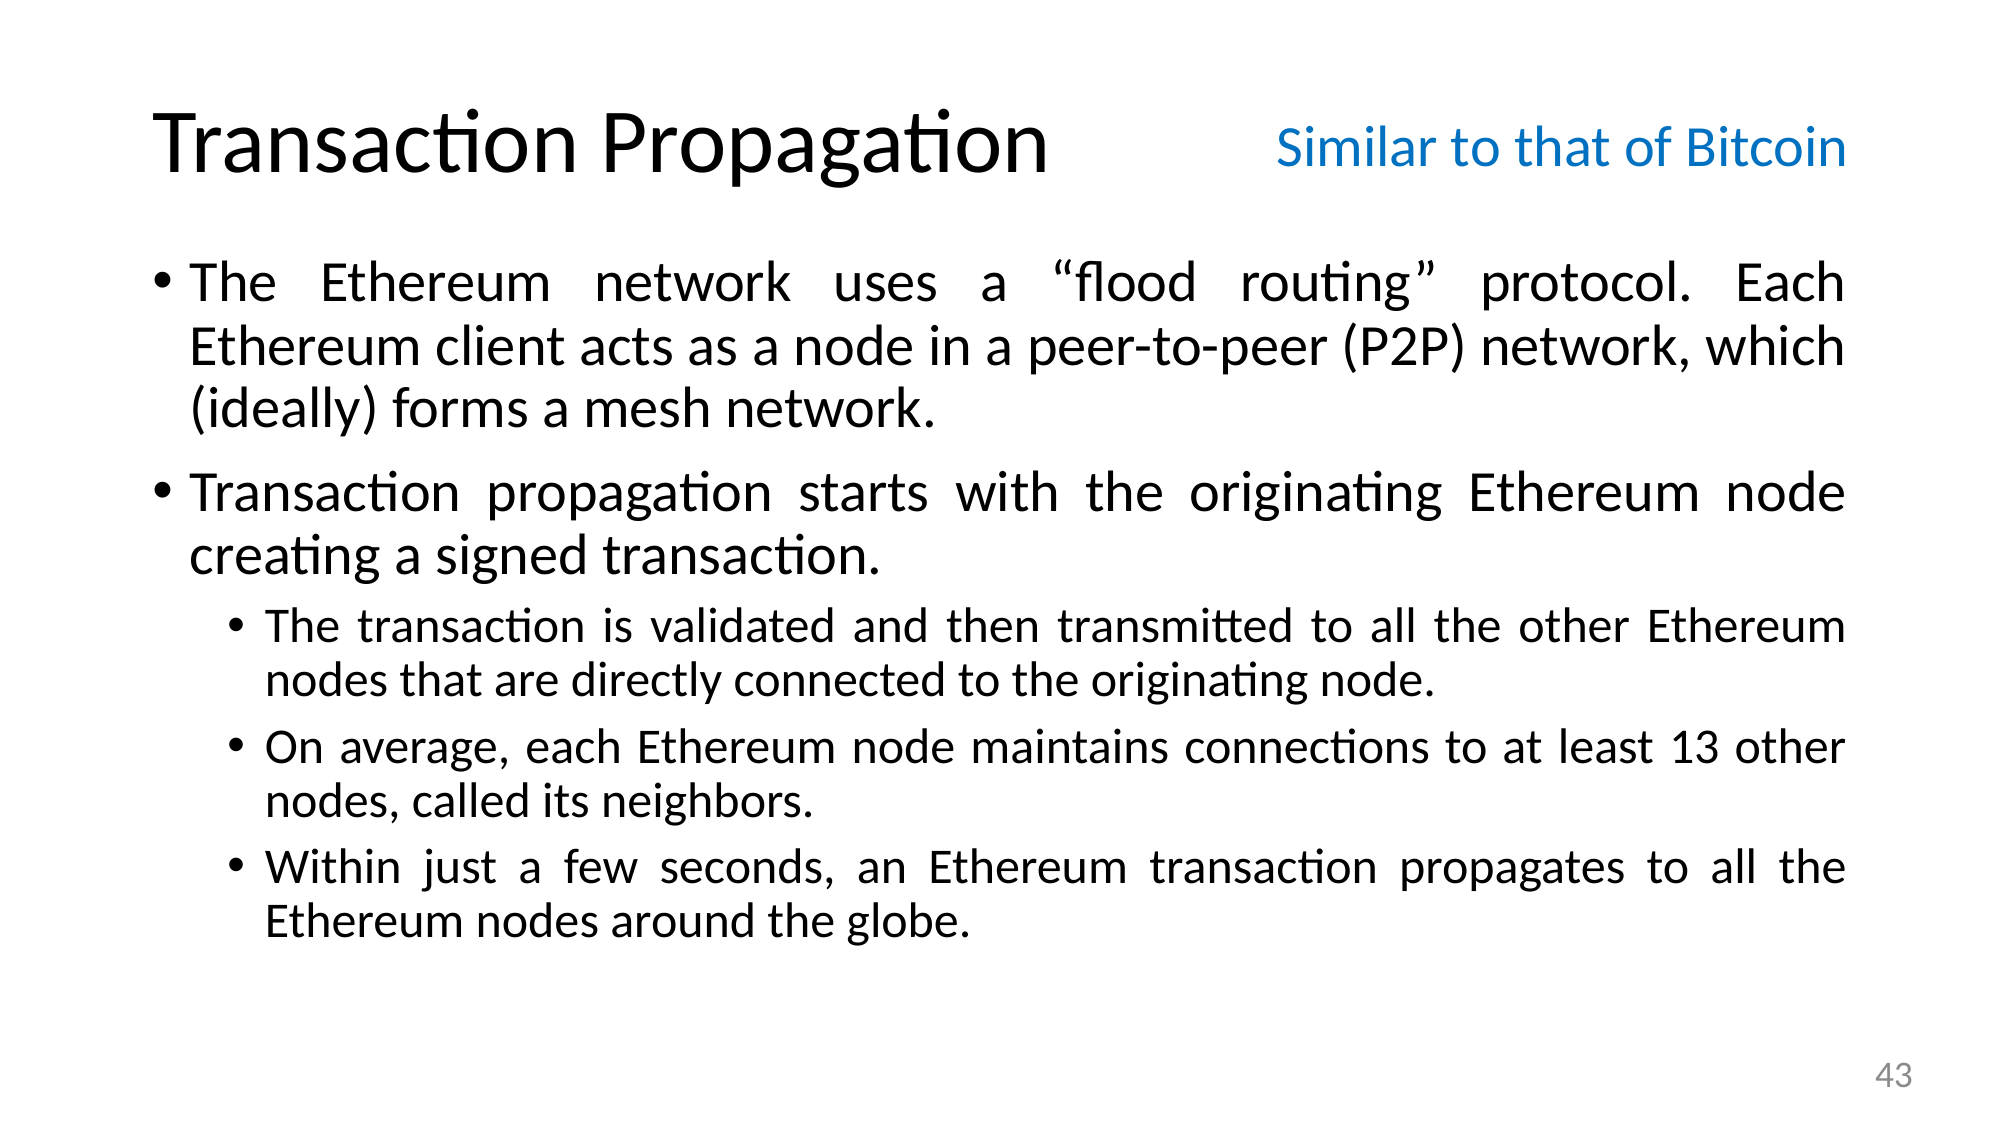

# Transaction Propagation
Similar to that of Bitcoin
The Ethereum network uses a “flood routing” protocol. Each Ethereum client acts as a node in a peer-to-peer (P2P) network, which (ideally) forms a mesh network.
Transaction propagation starts with the originating Ethereum node creating a signed transaction.
The transaction is validated and then transmitted to all the other Ethereum nodes that are directly connected to the originating node.
On average, each Ethereum node maintains connections to at least 13 other nodes, called its neighbors.
Within just a few seconds, an Ethereum transaction propagates to all the Ethereum nodes around the globe.
43